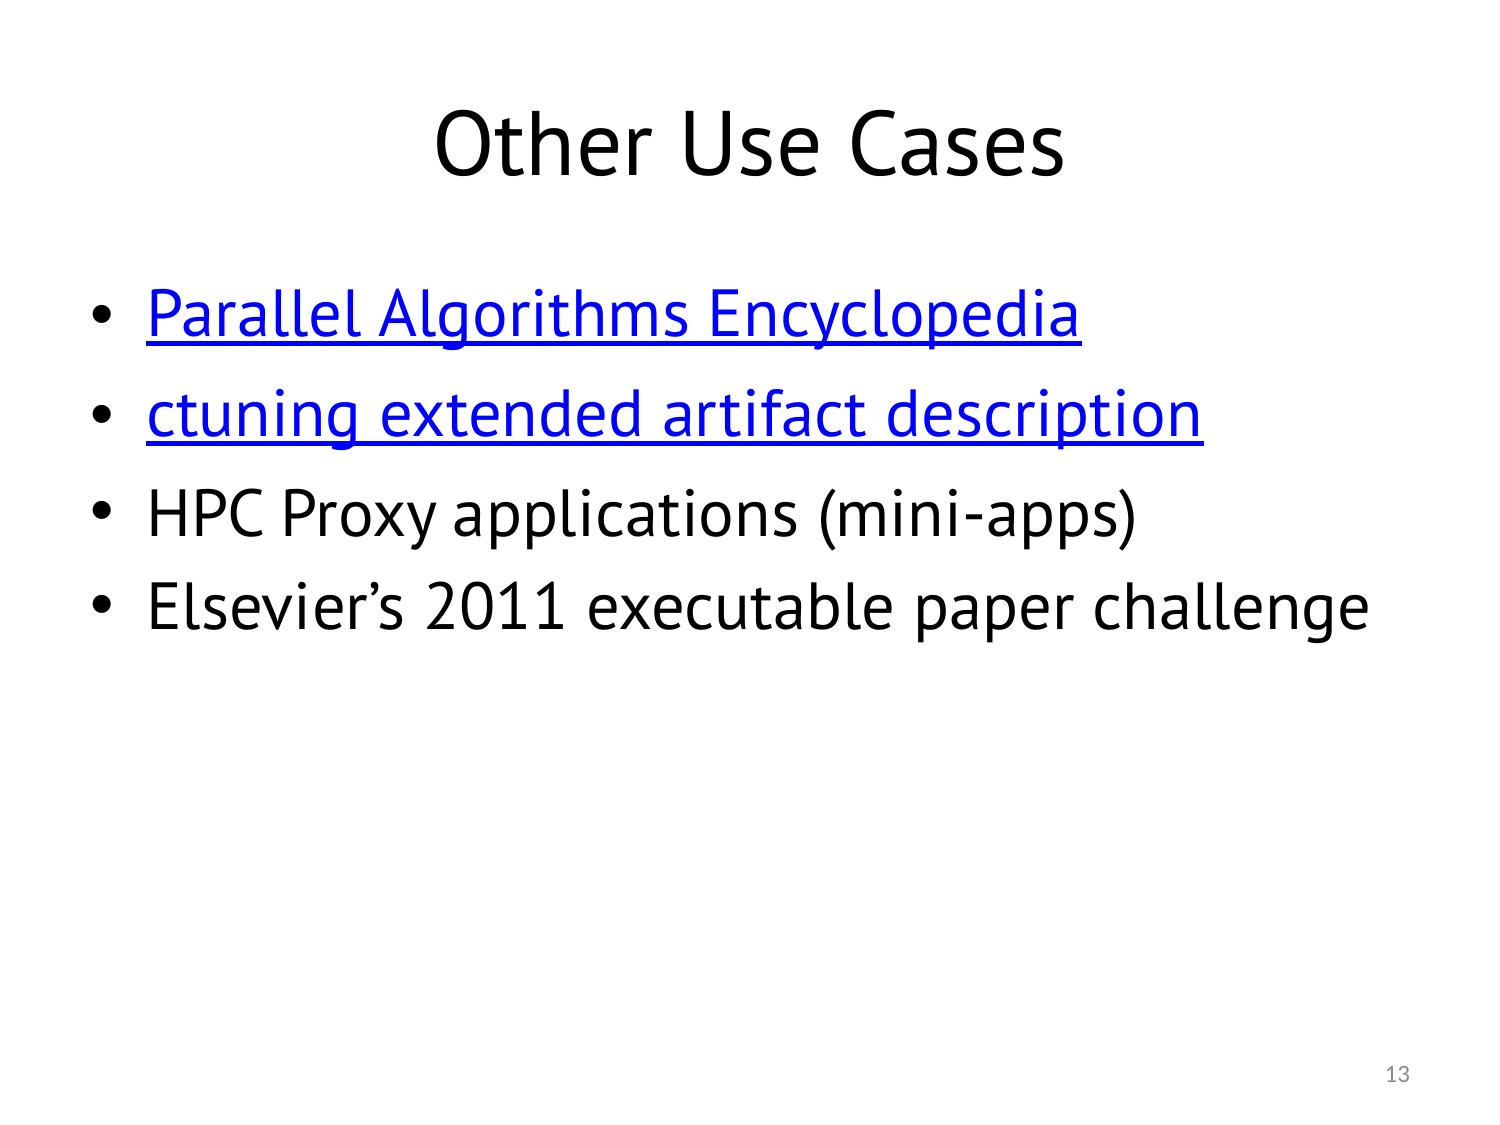

# Other Use Cases
Parallel Algorithms Encyclopedia
ctuning extended artifact description
HPC Proxy applications (mini-apps)
Elsevier’s 2011 executable paper challenge
13